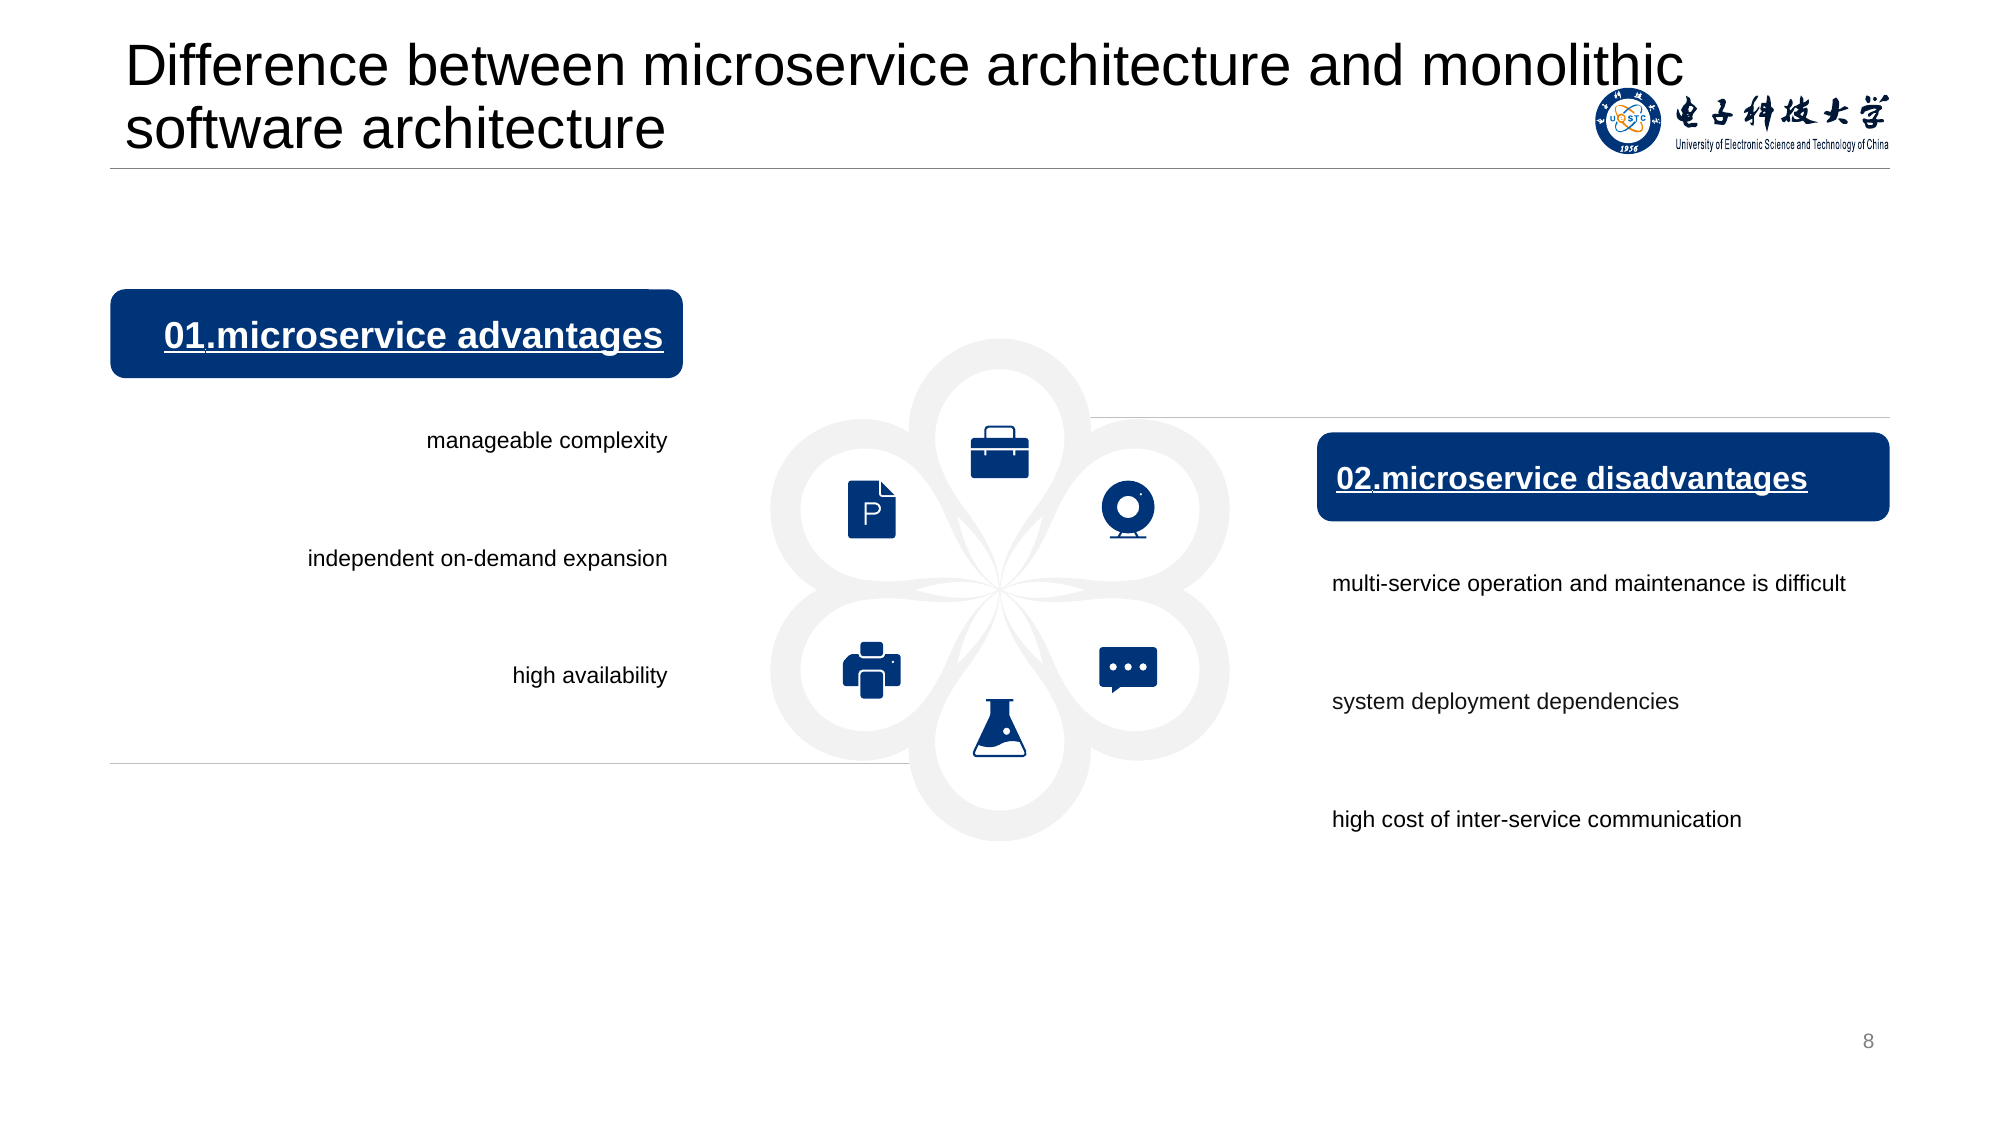

# Difference between microservice architecture and monolithic software architecture
01 .microservice advantages

manageable complexity
02 .microservice disadvantages
independent on-demand expansion
multi-service operation and maintenance is difficult
high availability
system deployment dependencies
high cost of inter-service communication
8